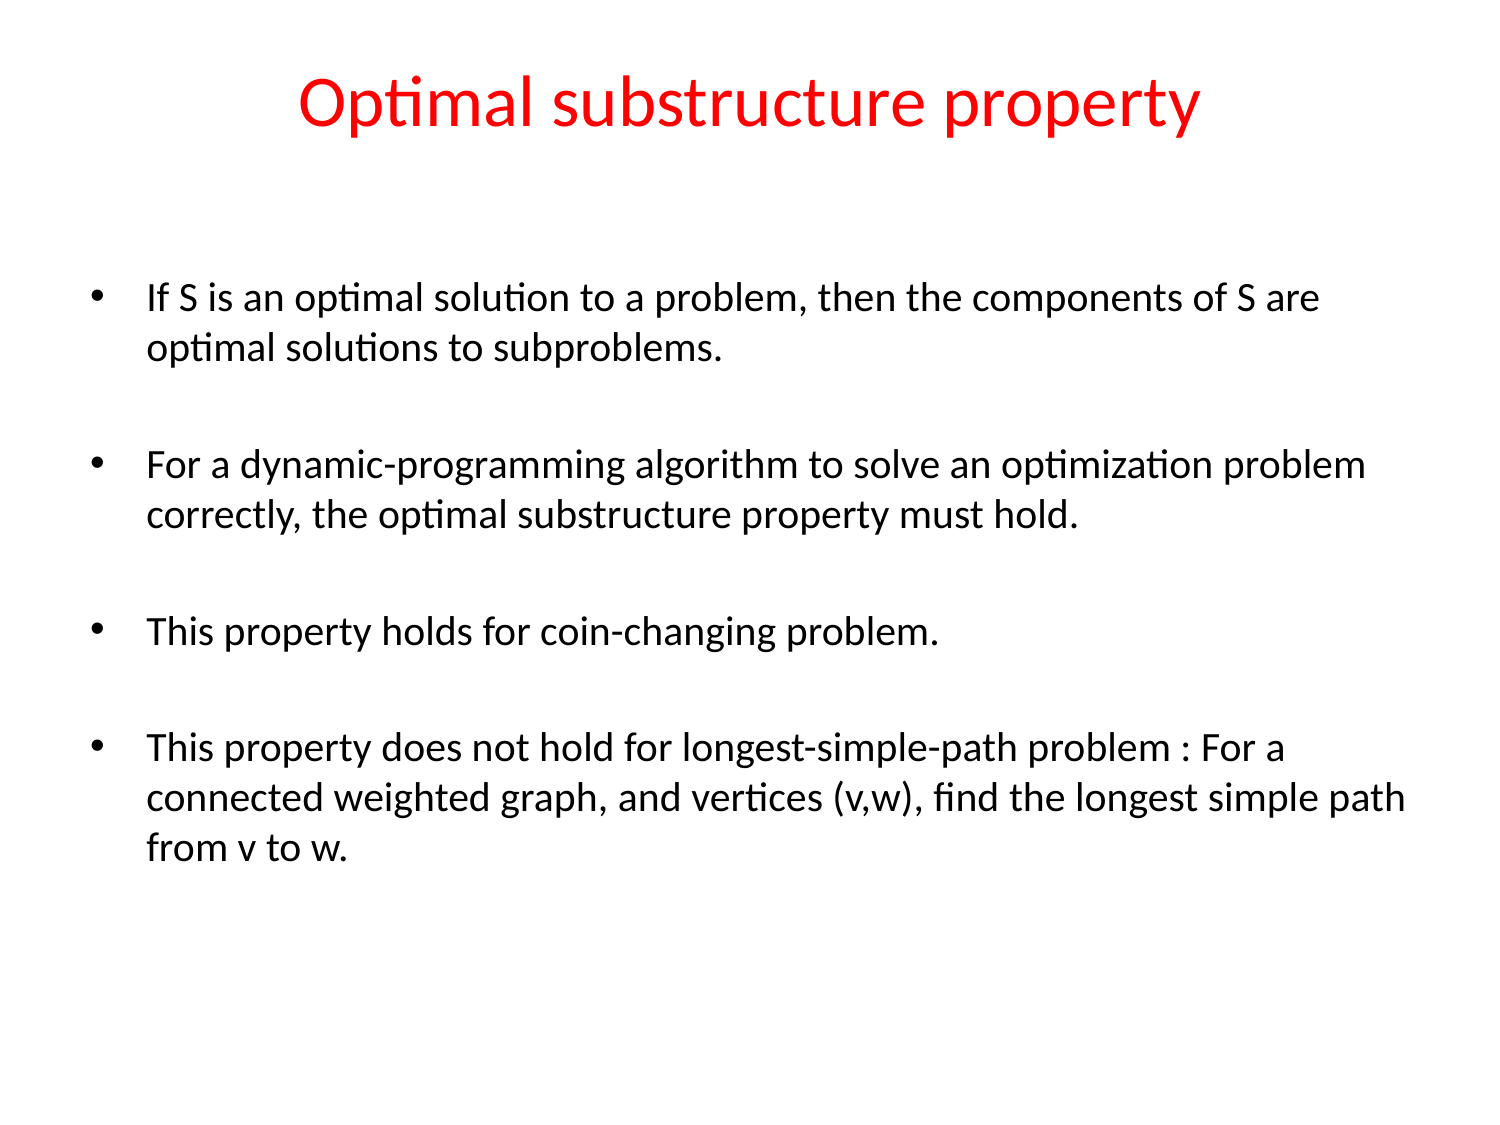

# Optimal substructure property
If S is an optimal solution to a problem, then the components of S are optimal solutions to subproblems.

For a dynamic-programming algorithm to solve an optimization problem correctly, the optimal substructure property must hold.

This property holds for coin-changing problem.

This property does not hold for longest-simple-path problem : For a connected weighted graph, and vertices (v,w), find the longest simple path from v to w.